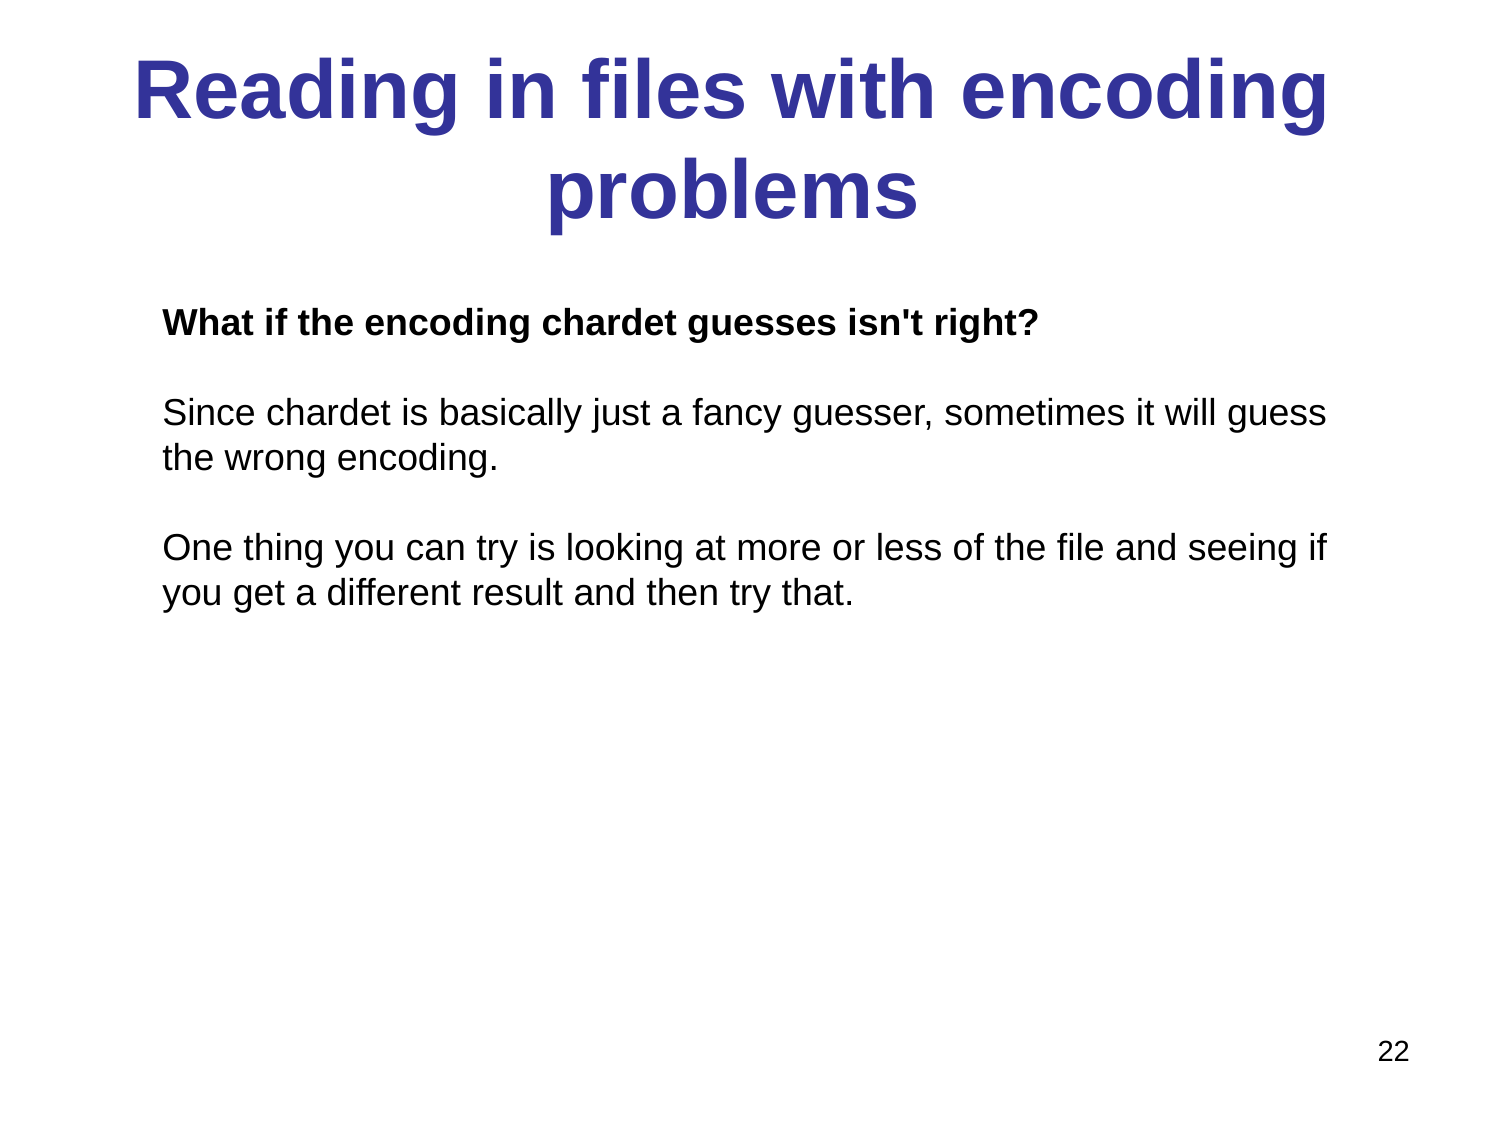

# Reading in files with encoding problems

What if the encoding chardet guesses isn't right?

Since chardet is basically just a fancy guesser, sometimes it will guess the wrong encoding.

One thing you can try is looking at more or less of the file and seeing if you get a different result and then try that.
22